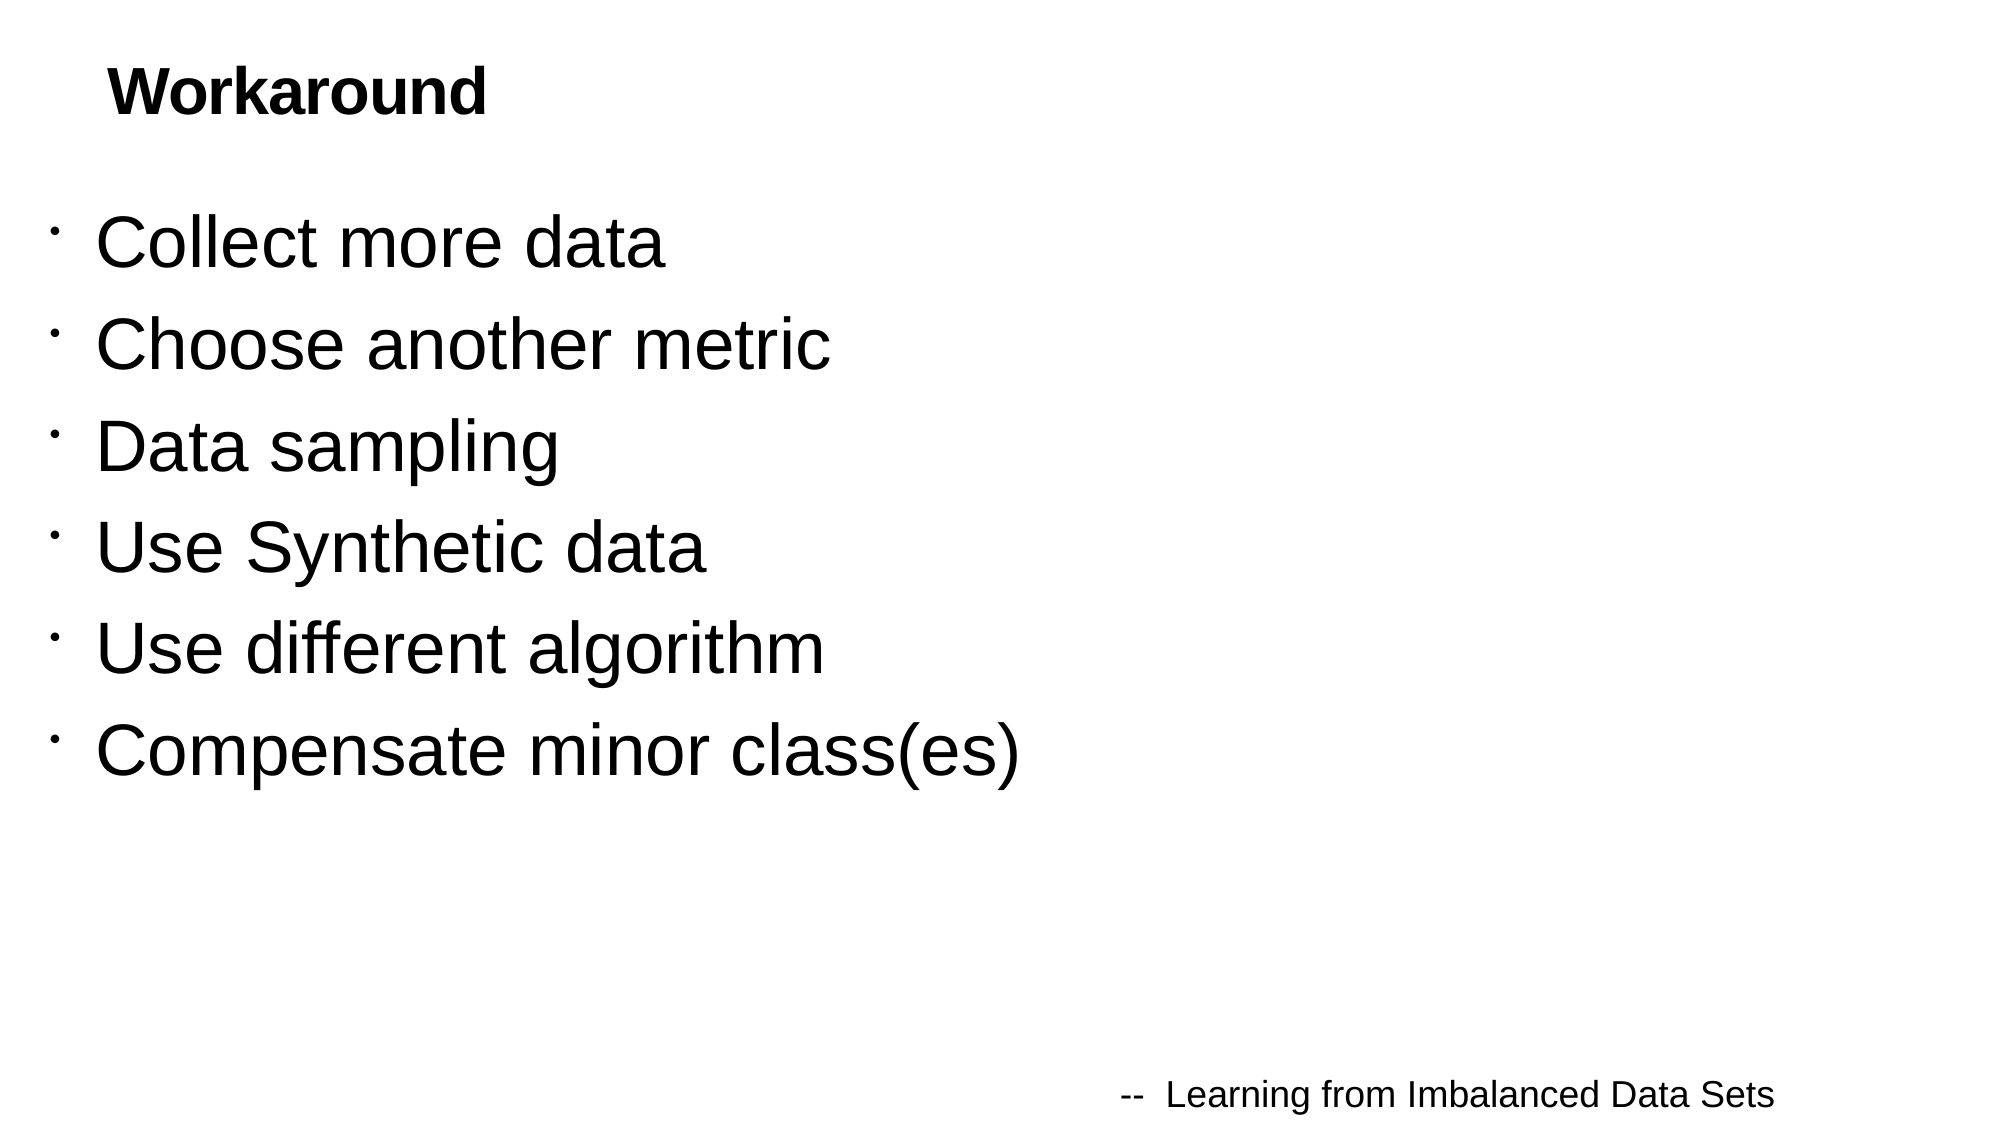

# Workaround
Collect more data
Choose another metric
Data sampling
Use Synthetic data
Use different algorithm
Compensate minor class(es)

          --  Learning from Imbalanced Data Sets